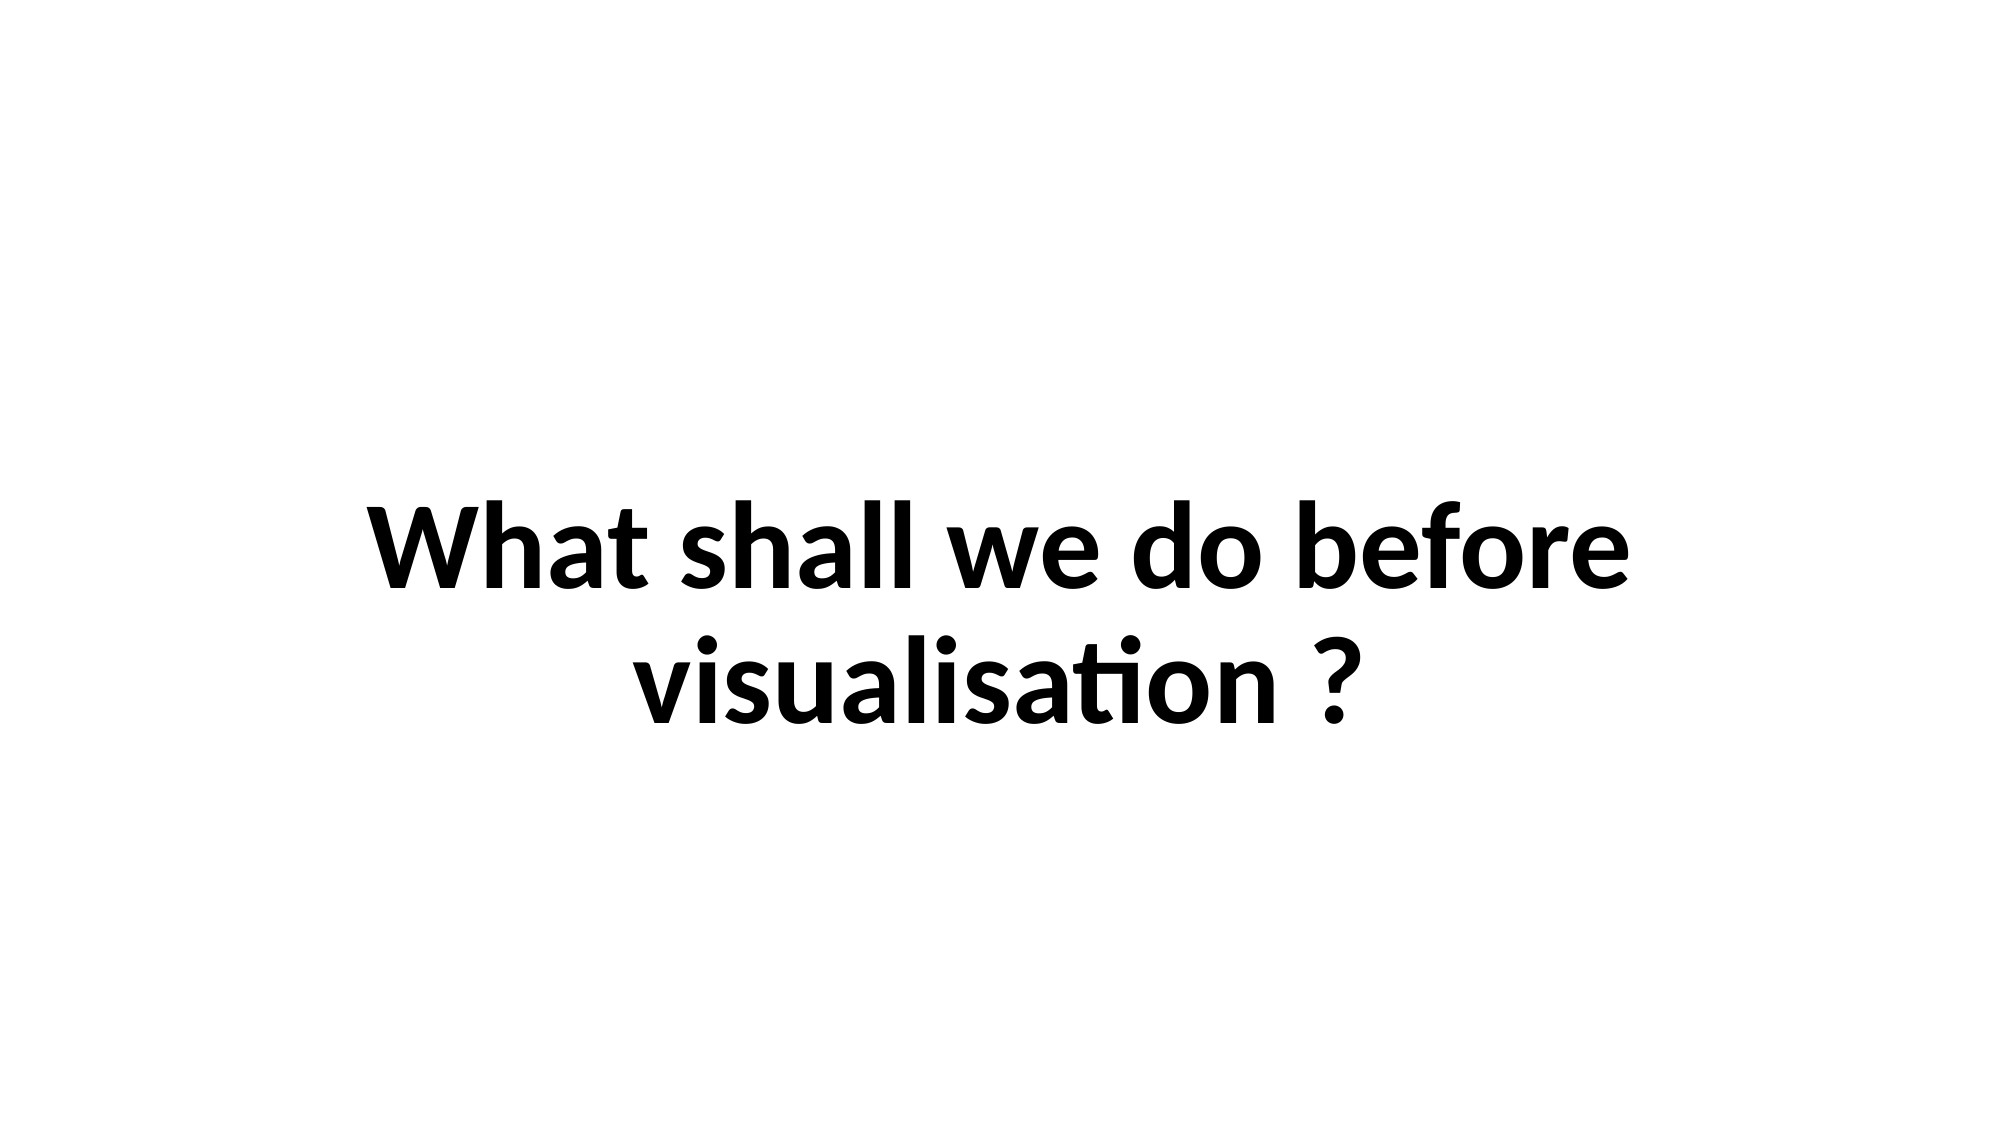

# What shall we do before visualisation ?